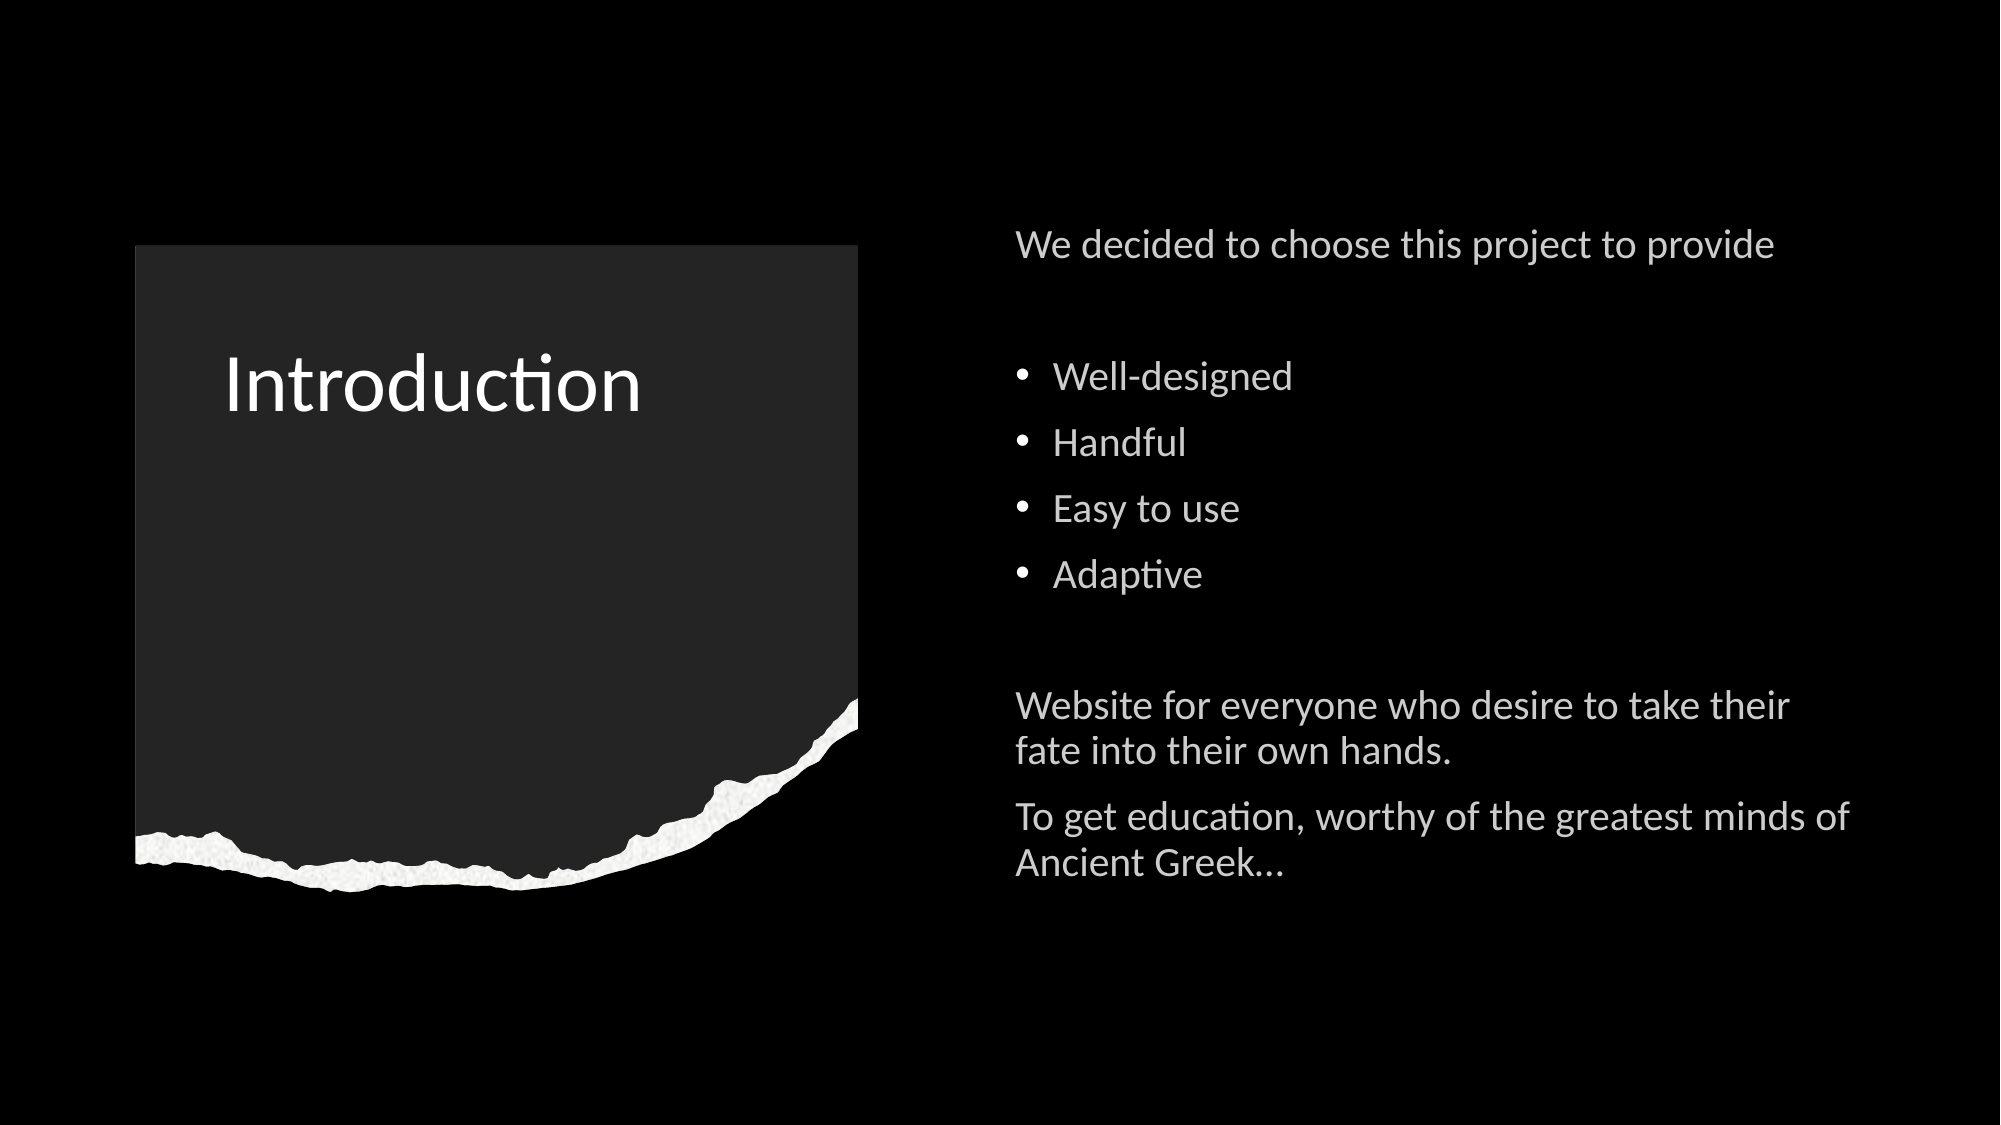

We decided to choose this project to provide

Well-designed
Handful
Easy to use
Adaptive

Website for everyone who desire to take their fate into their own hands.
To get education, worthy of the greatest minds of Ancient Greek…

# Introduction